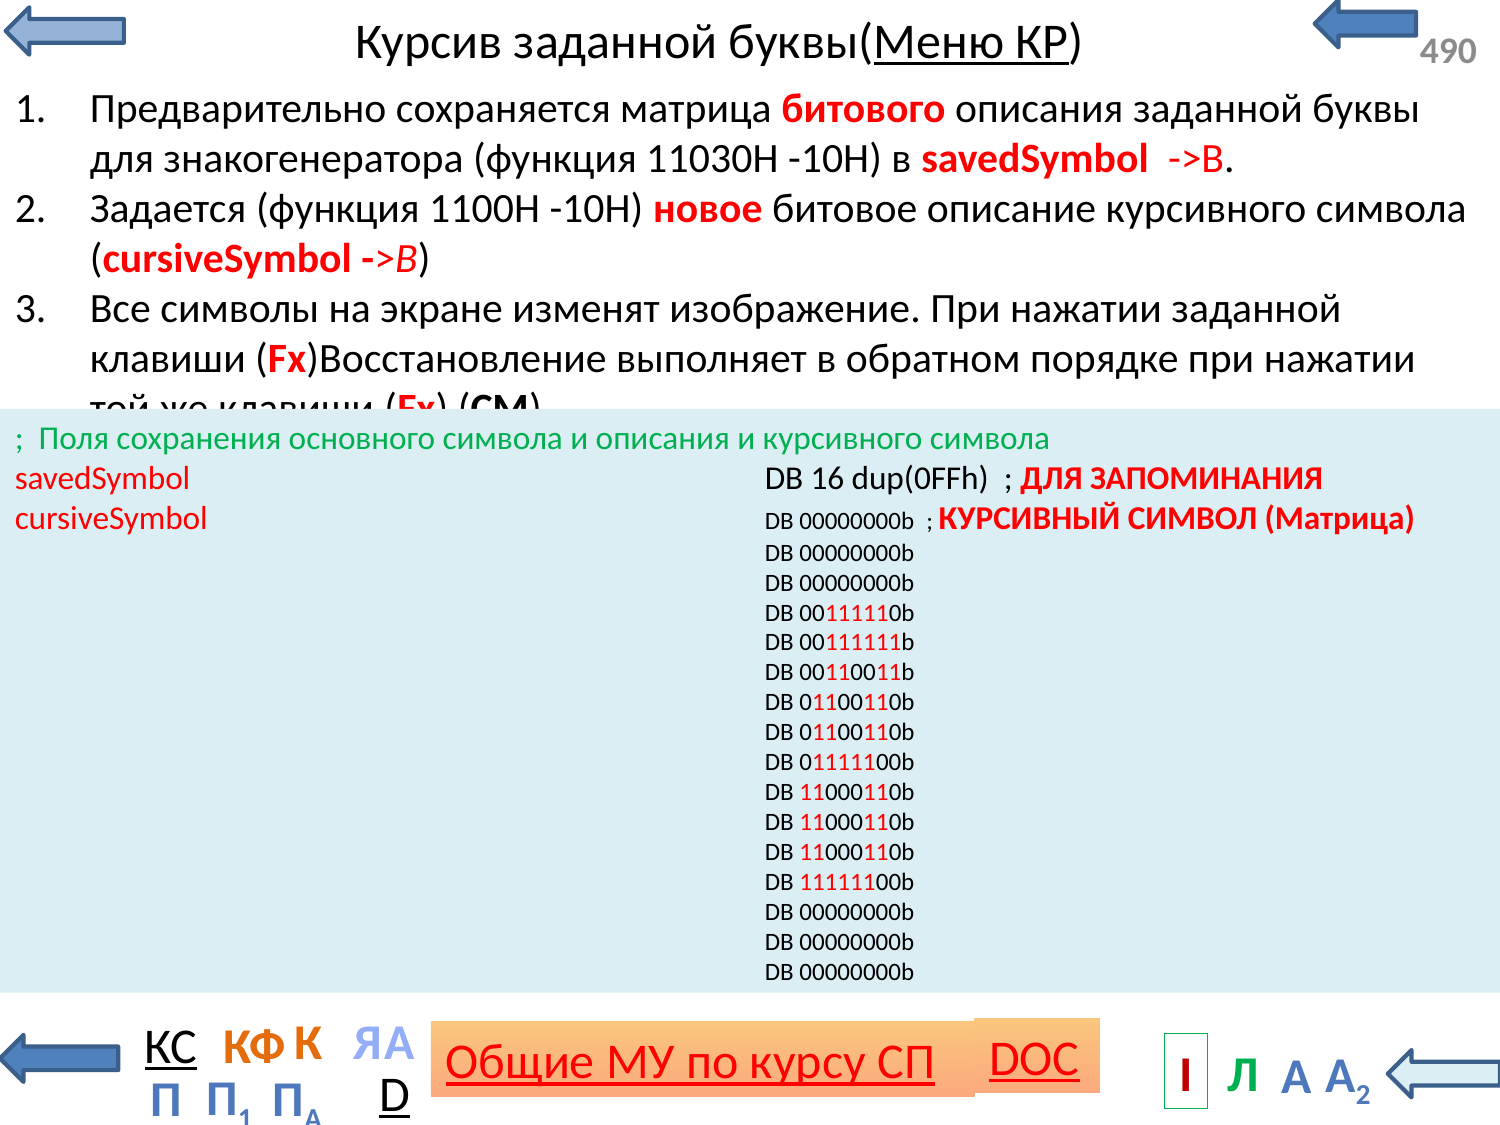

# Курсив заданной буквы(Меню КР)
490
Предварительно сохраняется матрица битового описания заданной буквы для знакогенератора (функция 11030Н -10Н) в savedSymbol  ->B.
Задается (функция 1100Н -10Н) новое битовое описание курсивного символа (cursiveSymbol ->B)
Все символы на экране изменят изображение. При нажатии заданной клавиши (Fx)Восстановление выполняет в обратном порядке при нажатии той же клавиши.(Fx) (СМ)
;  Поля сохранения основного символа и описания и курсивного символа
savedSymbol 				DB 16 dup(0FFh)  ; ДЛЯ ЗАПОМИНАНИЯ
cursiveSymbol 				DB 00000000b  ; КУРСИВНЫЙ СИМВОЛ (Матрица) 					DB 00000000b
					DB 00000000b
					DB 00111110b
					DB 00111111b
					DB 00110011b
					DB 01100110b
					DB 01100110b
					DB 01111100b
					DB 11000110b
					DB 11000110b
					DB 11000110b
					DB 11111100b
					DB 00000000b
					DB 00000000b
					DB 00000000b